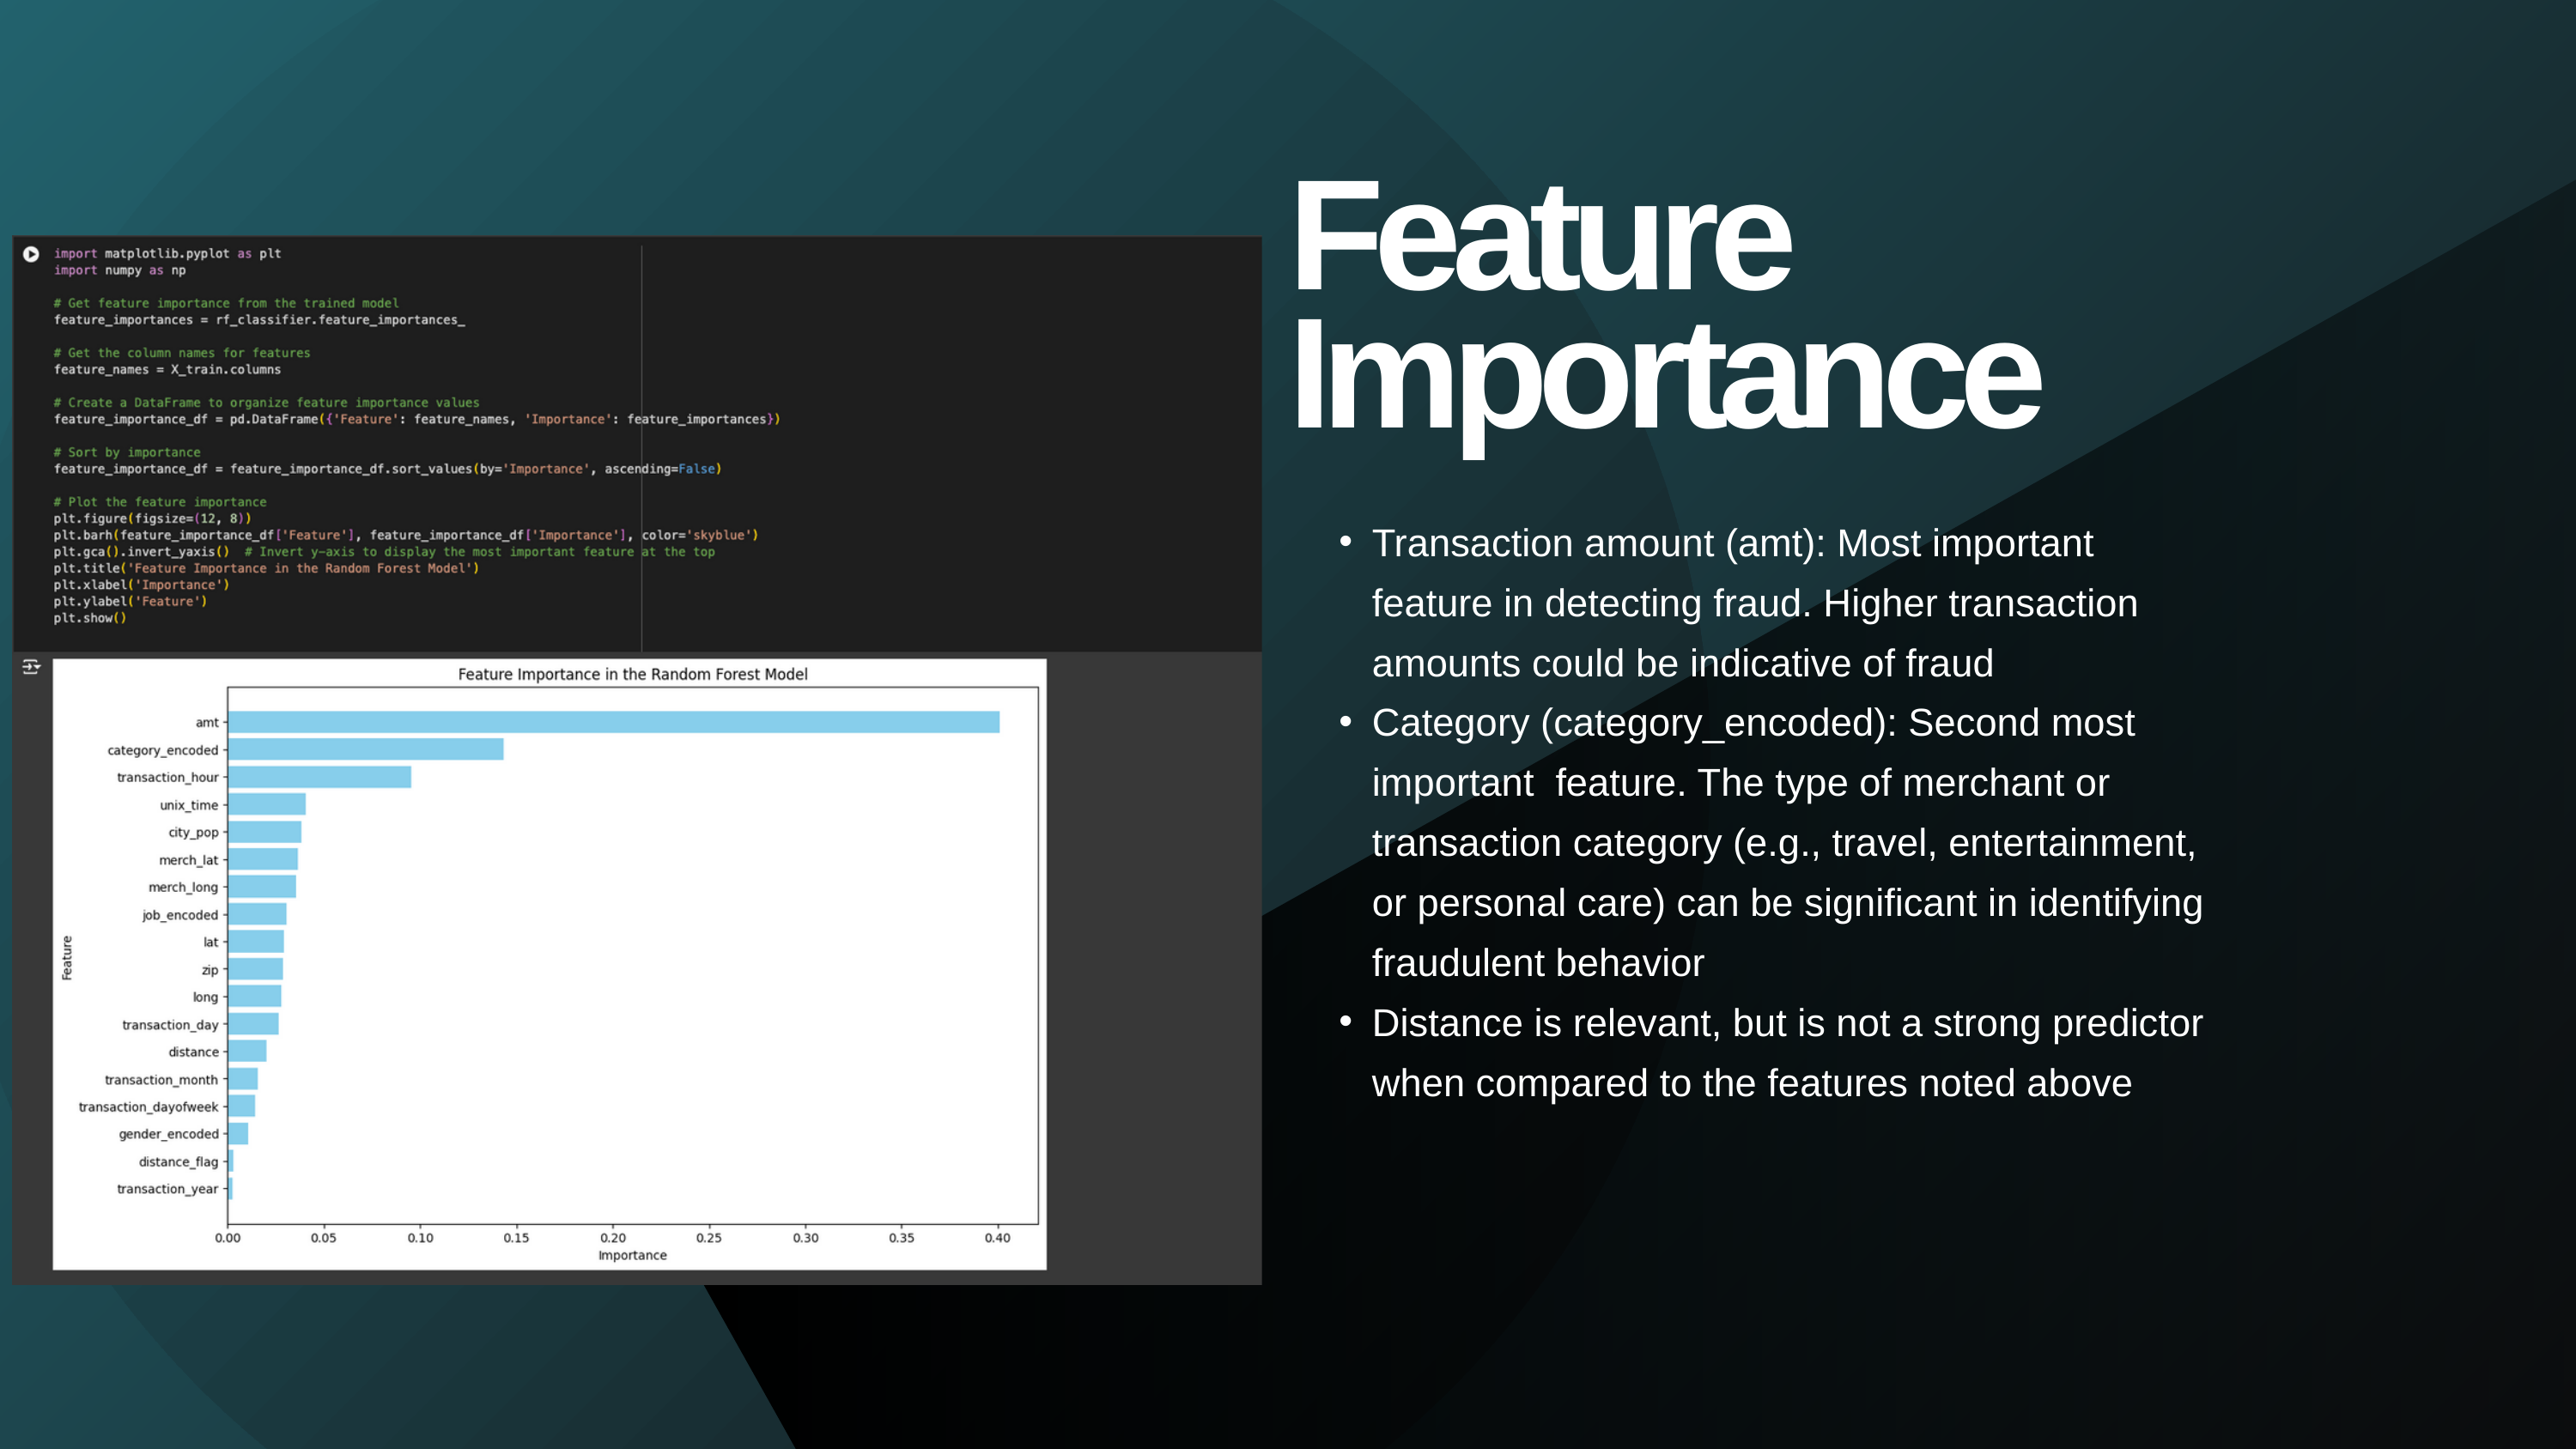

Feature Importance

Transaction amount (amt): Most important feature in detecting fraud. Higher transaction amounts could be indicative of fraud
Category (category_encoded): Second most important  feature. The type of merchant or transaction category (e.g., travel, entertainment, or personal care) can be significant in identifying fraudulent behavior
Distance is relevant, but is not a strong predictor when compared to the features noted above